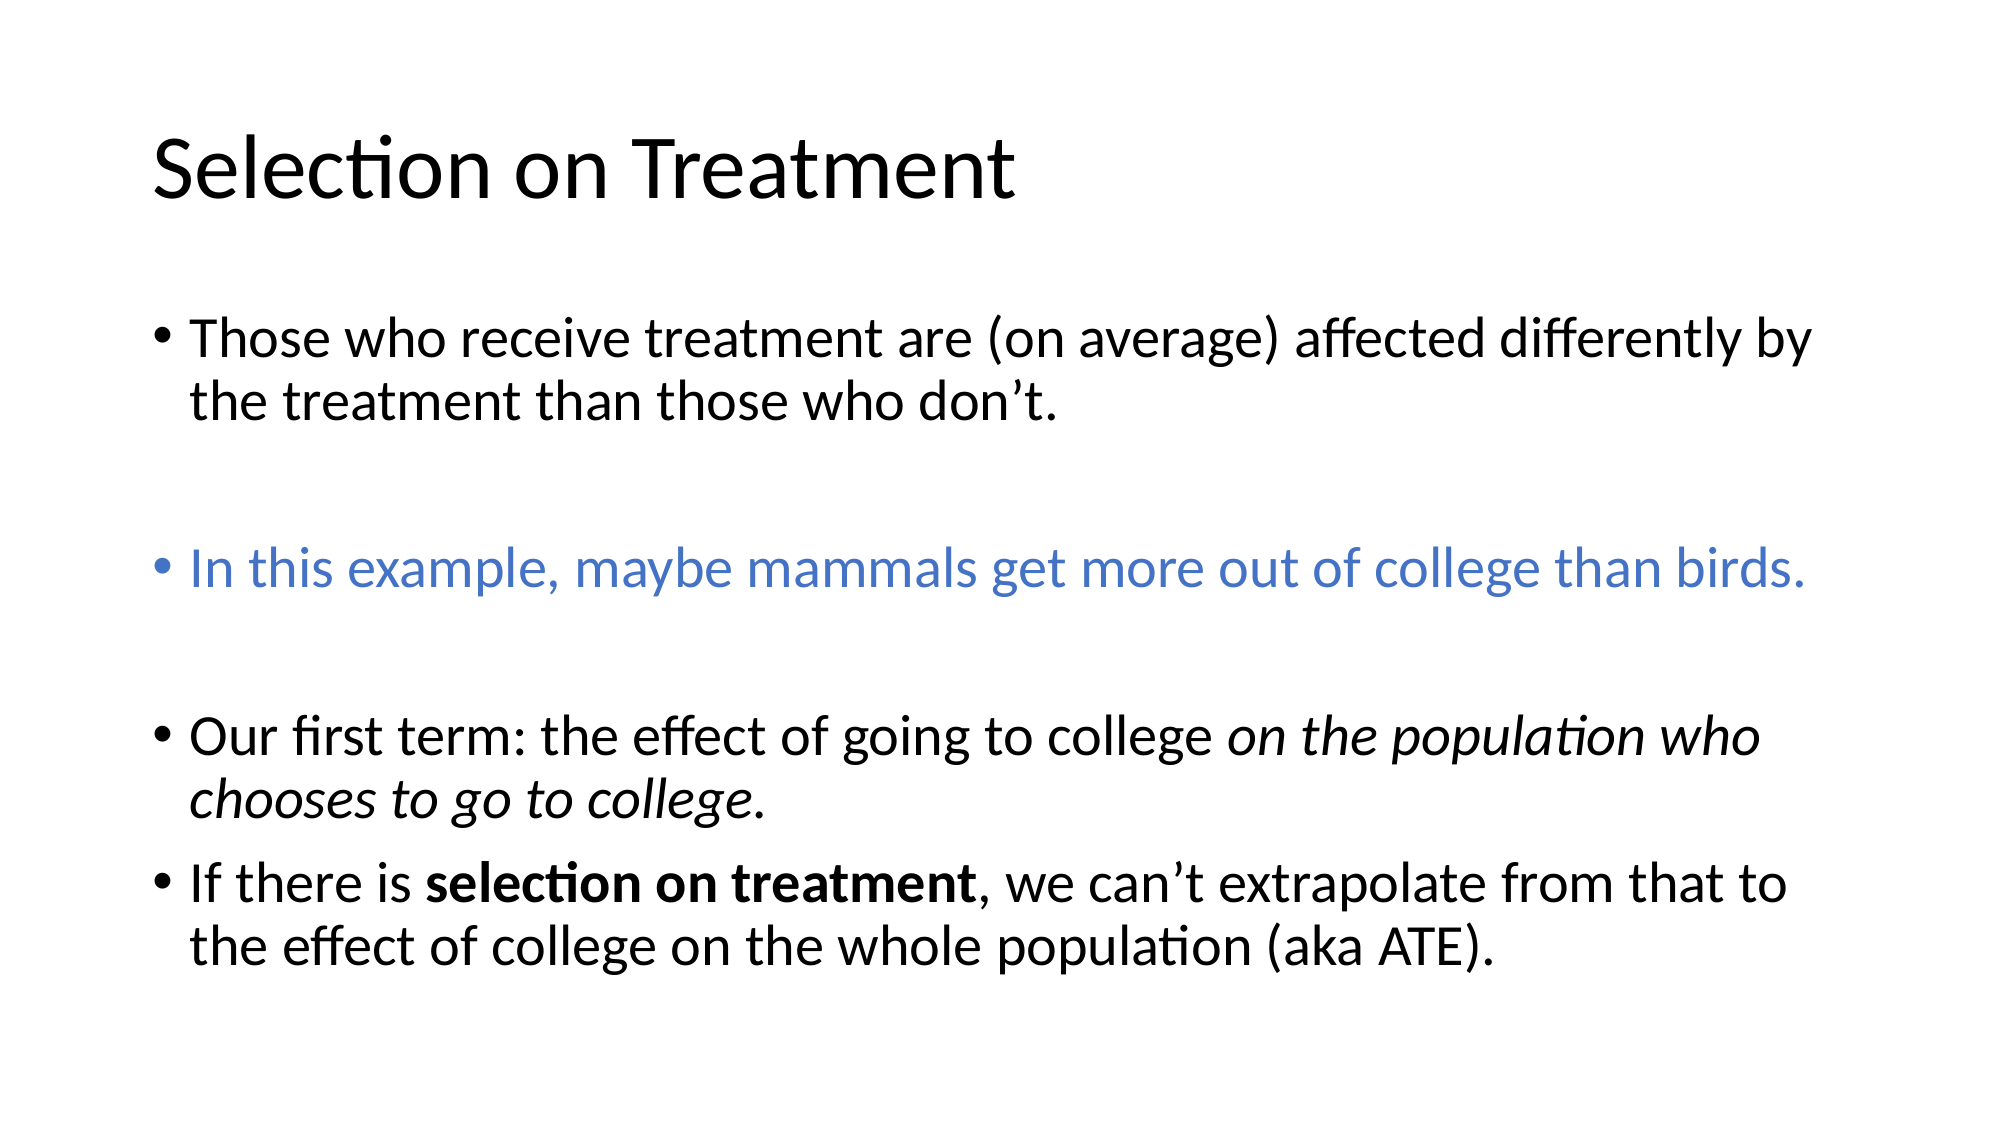

# Selection on Treatment
Those who receive treatment are (on average) affected differently by the treatment than those who don’t.

In this example, maybe mammals get more out of college than birds.

Our first term: the effect of going to college on the population who chooses to go to college.
If there is selection on treatment, we can’t extrapolate from that to the effect of college on the whole population (aka ATE).